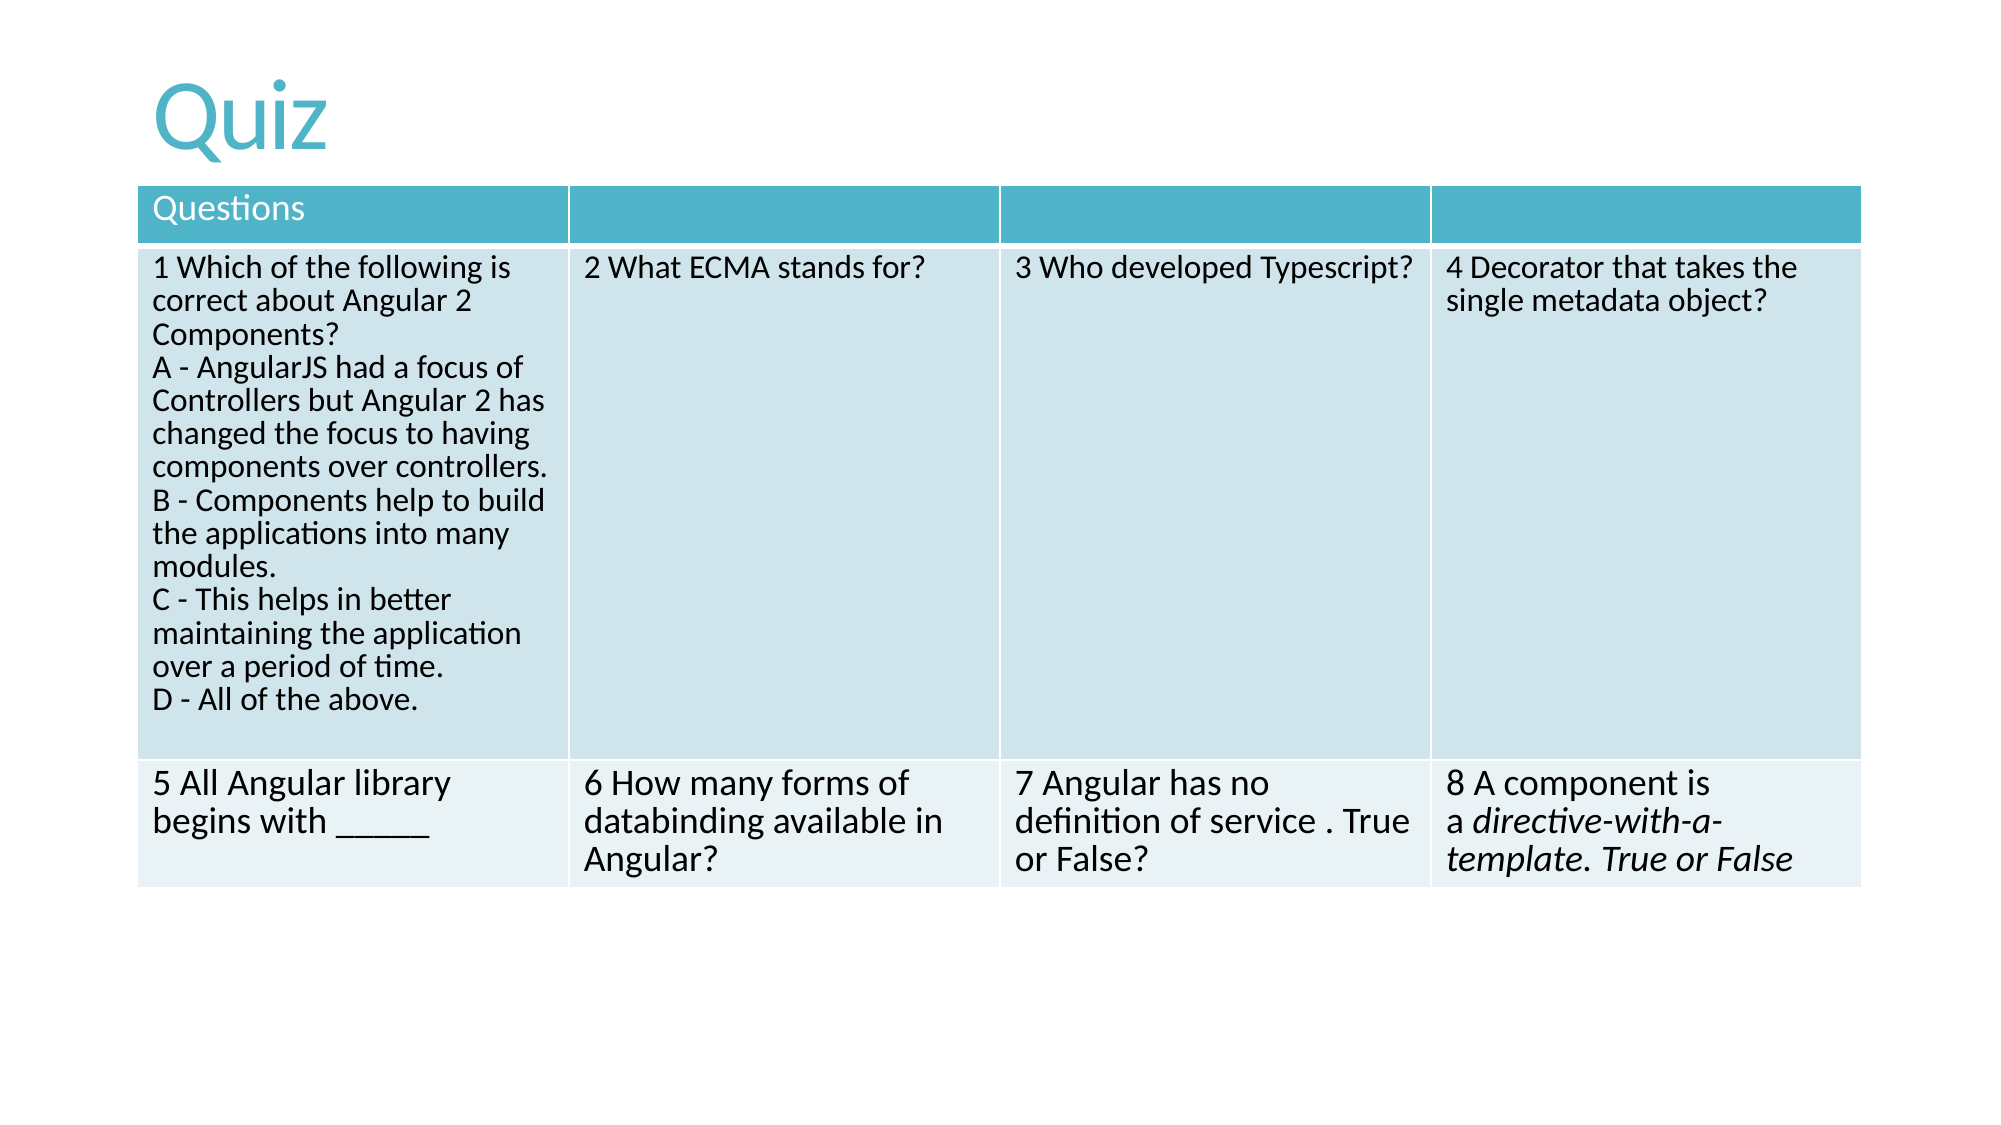

# Quiz
| Questions |  |  |  |
| --- | --- | --- | --- |
| 1 Which of the following is correct about Angular 2 Components? A - AngularJS had a focus of Controllers but Angular 2 has changed the focus to having components over controllers. B - Components help to build the applications into many modules. C - This helps in better maintaining the application over a period of time. D - All of the above. | 2 What ECMA stands for? | 3 Who developed Typescript? | 4 Decorator that takes the single metadata object? |
| 5 All Angular library begins with \_\_\_\_\_ | 6 How many forms of databinding available in Angular? | 7 Angular has no definition of service . True or False? | 8 A component is a directive-with-a-template. True or False |